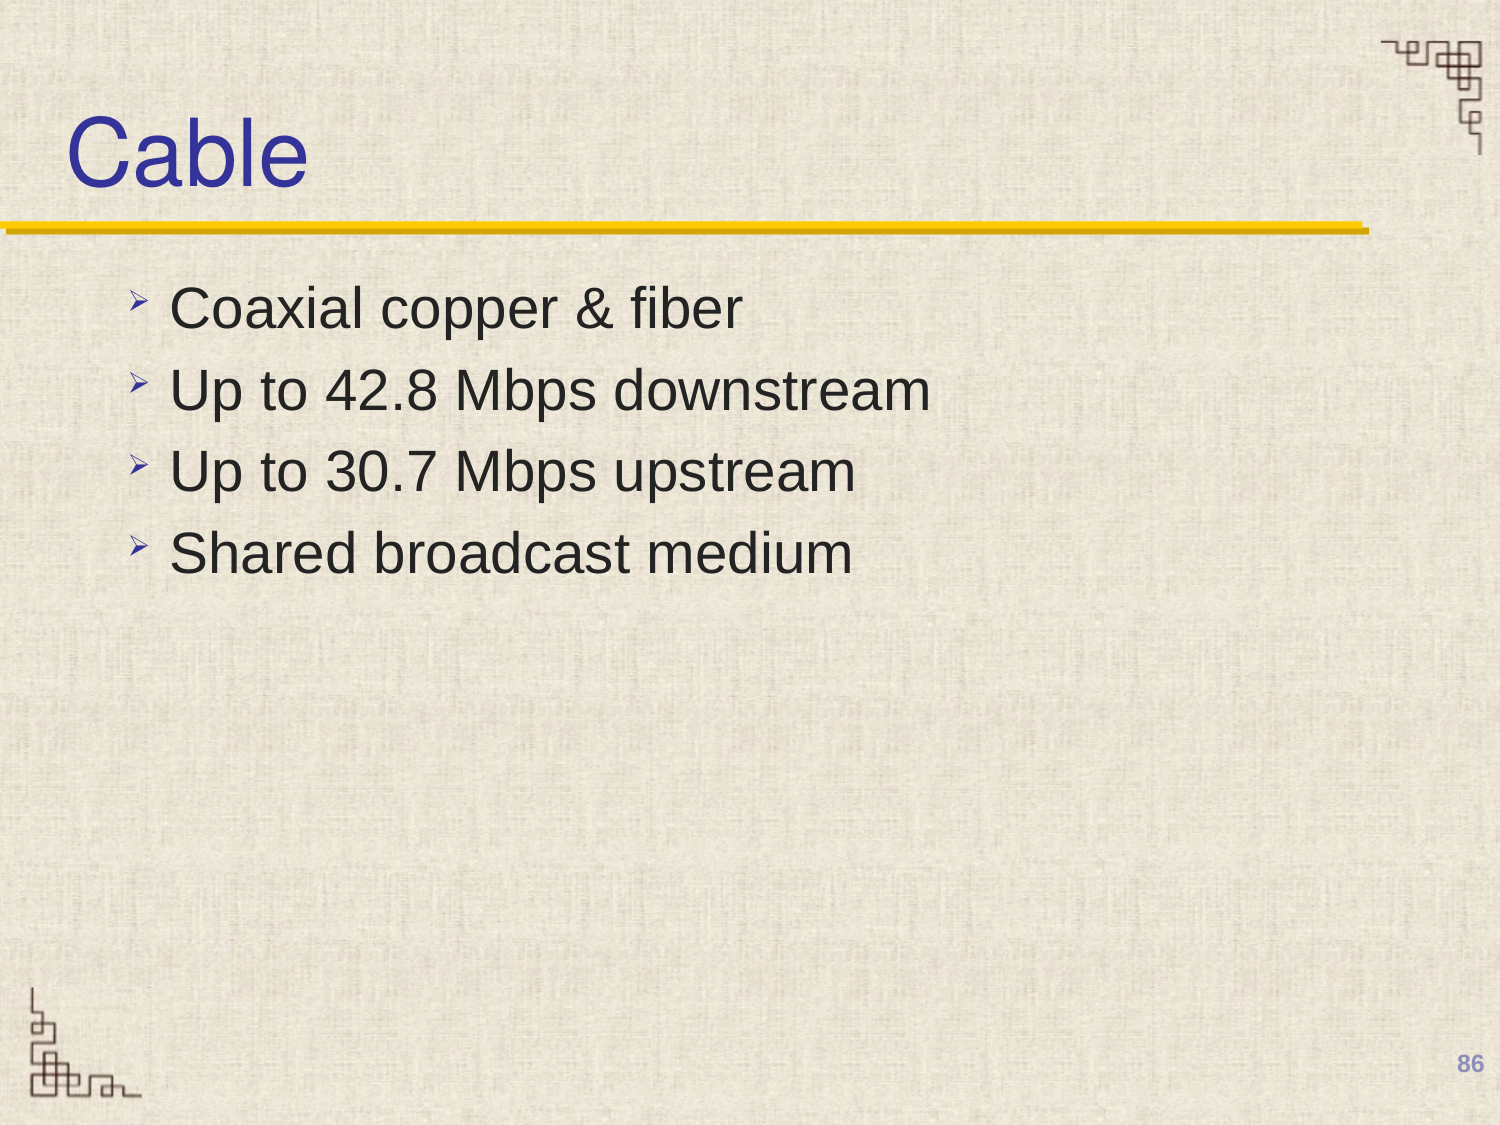

# Cable
Coaxial copper & fiber
Up to 42.8 Mbps downstream
Up to 30.7 Mbps upstream
Shared broadcast medium
86